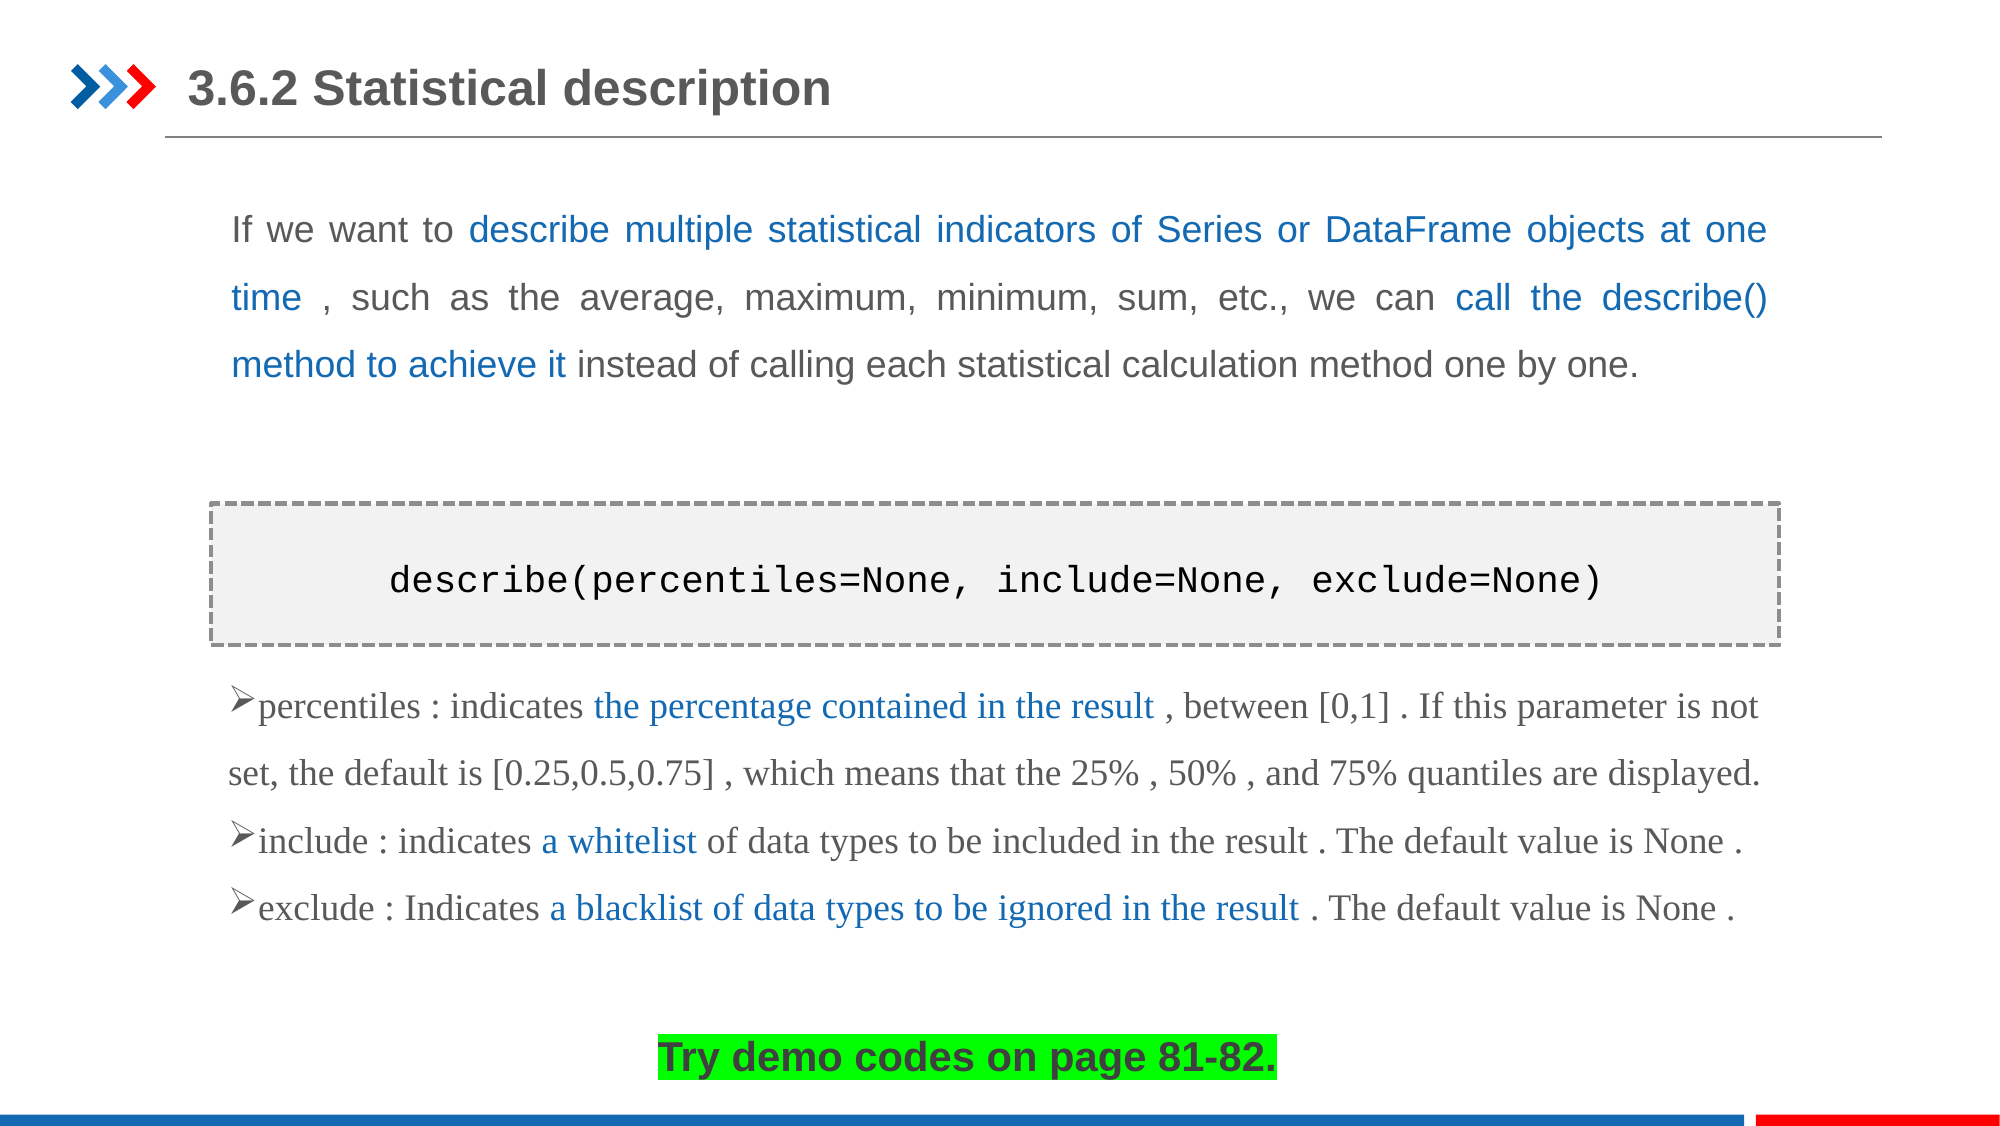

3.6.2 Statistical description
If we want to describe multiple statistical indicators of Series or DataFrame objects at one time , such as the average, maximum, minimum, sum, etc., we can call the describe() method to achieve it instead of calling each statistical calculation method one by one.

describe(percentiles=None, include=None, exclude=None)
percentiles : indicates the percentage contained in the result , between [0,1] . If this parameter is not set, the default is [0.25,0.5,0.75] , which means that the 25% , 50% , and 75% quantiles are displayed.
include : indicates a whitelist of data types to be included in the result . The default value is None .
exclude : Indicates a blacklist of data types to be ignored in the result . The default value is None .
Try demo codes on page 81-82.